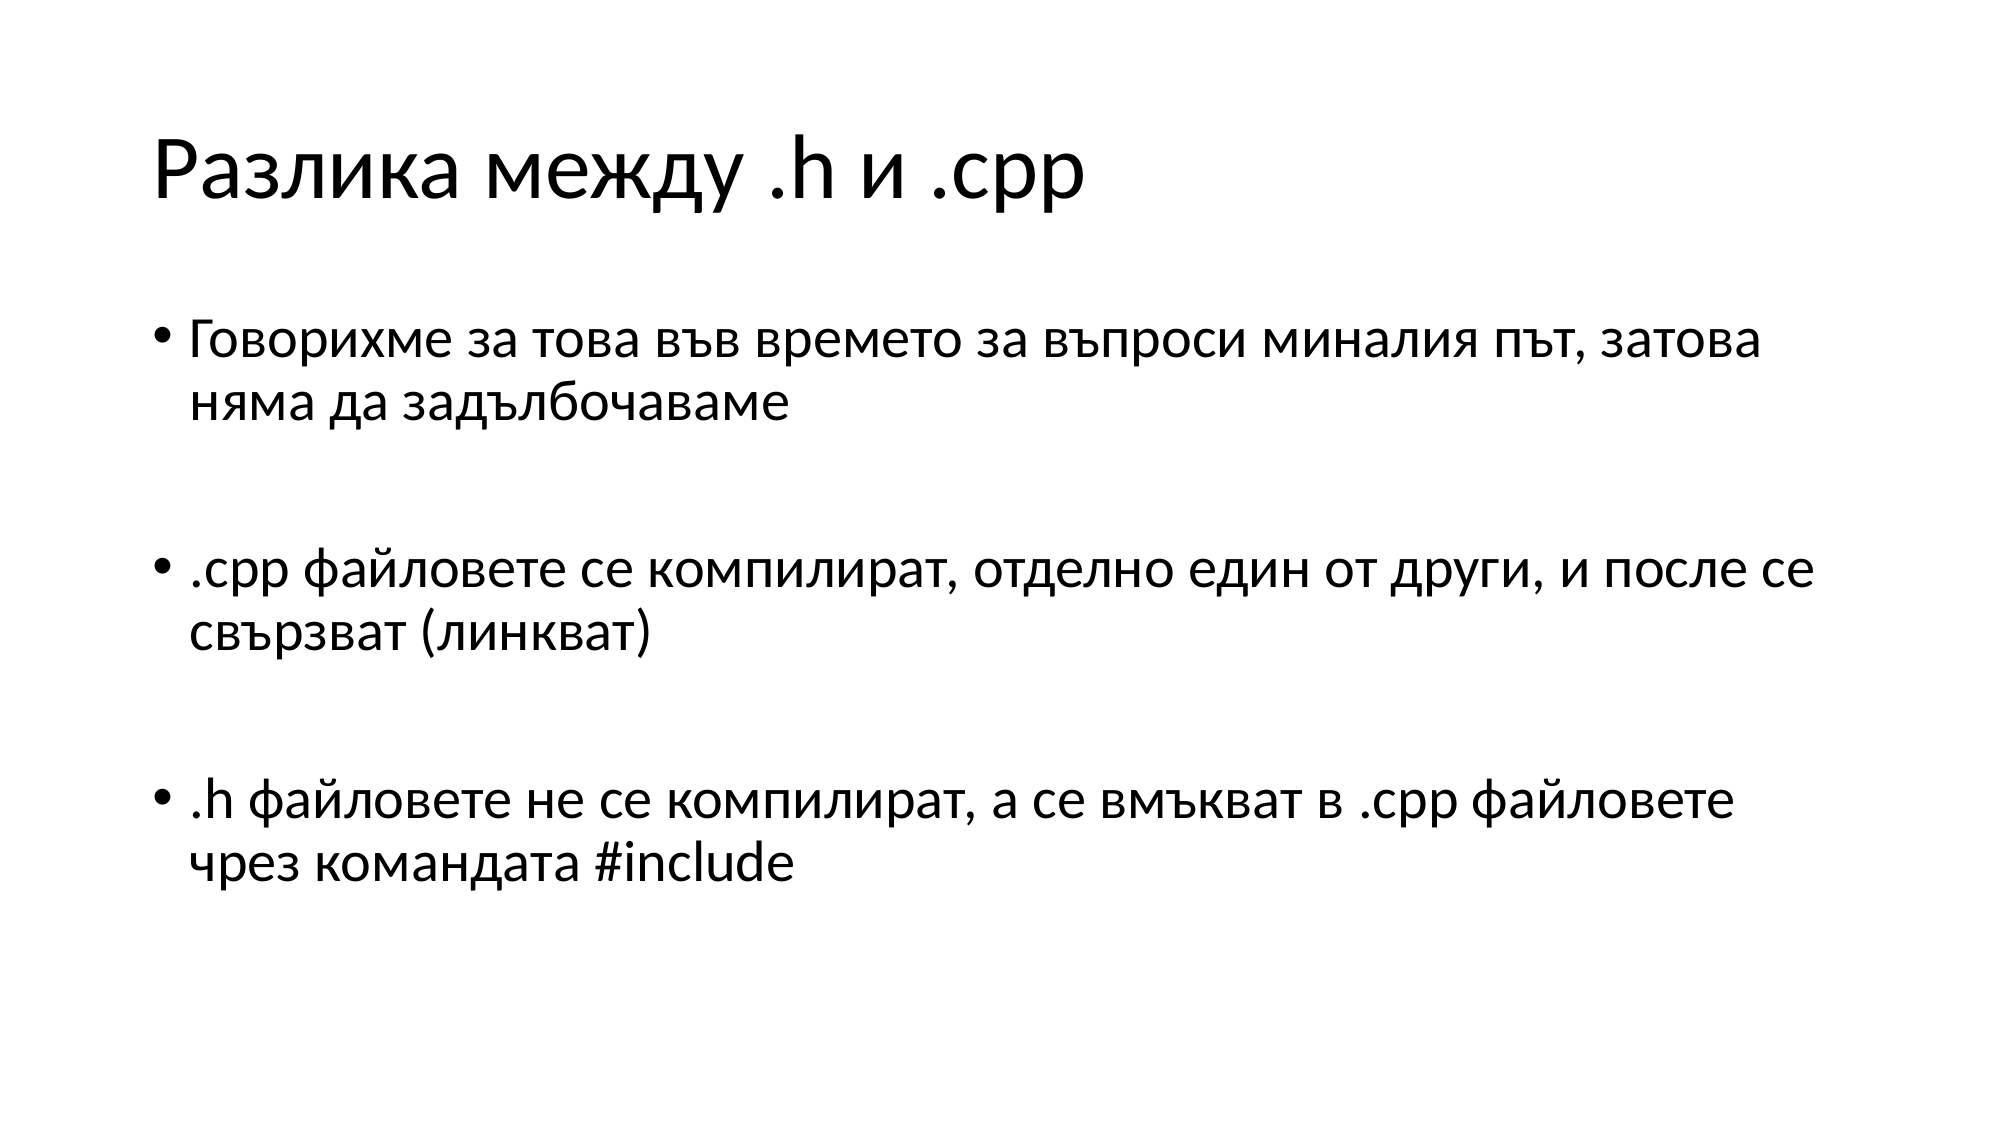

# Разлика между .h и .cpp
Говорихме за това във времето за въпроси миналия път, затова няма да задълбочаваме

.cpp файловете се компилират, отделно един от други, и после се свързват (линкват)

.h файловете не се компилират, а се вмъкват в .cpp файловете чрез командата #include